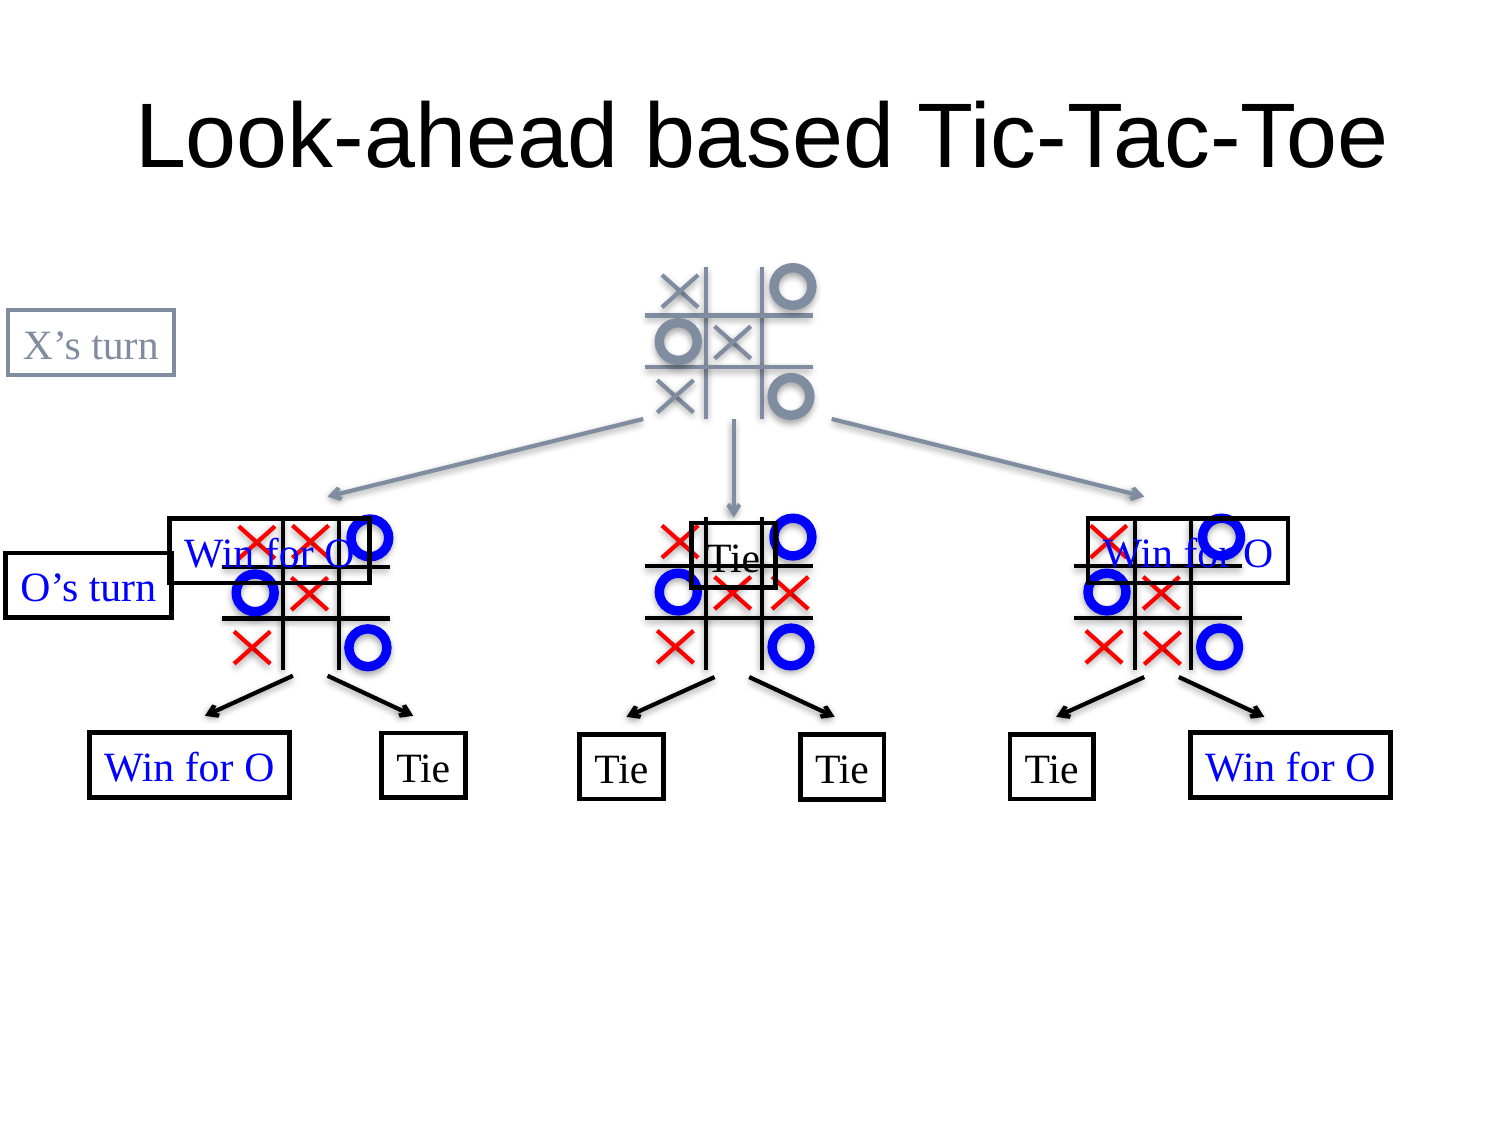

# Look-ahead based Tic-Tac-Toe

X’s turn

Win for O

Win for O

Tie
O’s turn

Win for O
Win for O
Tie
Tie
Tie
Tie